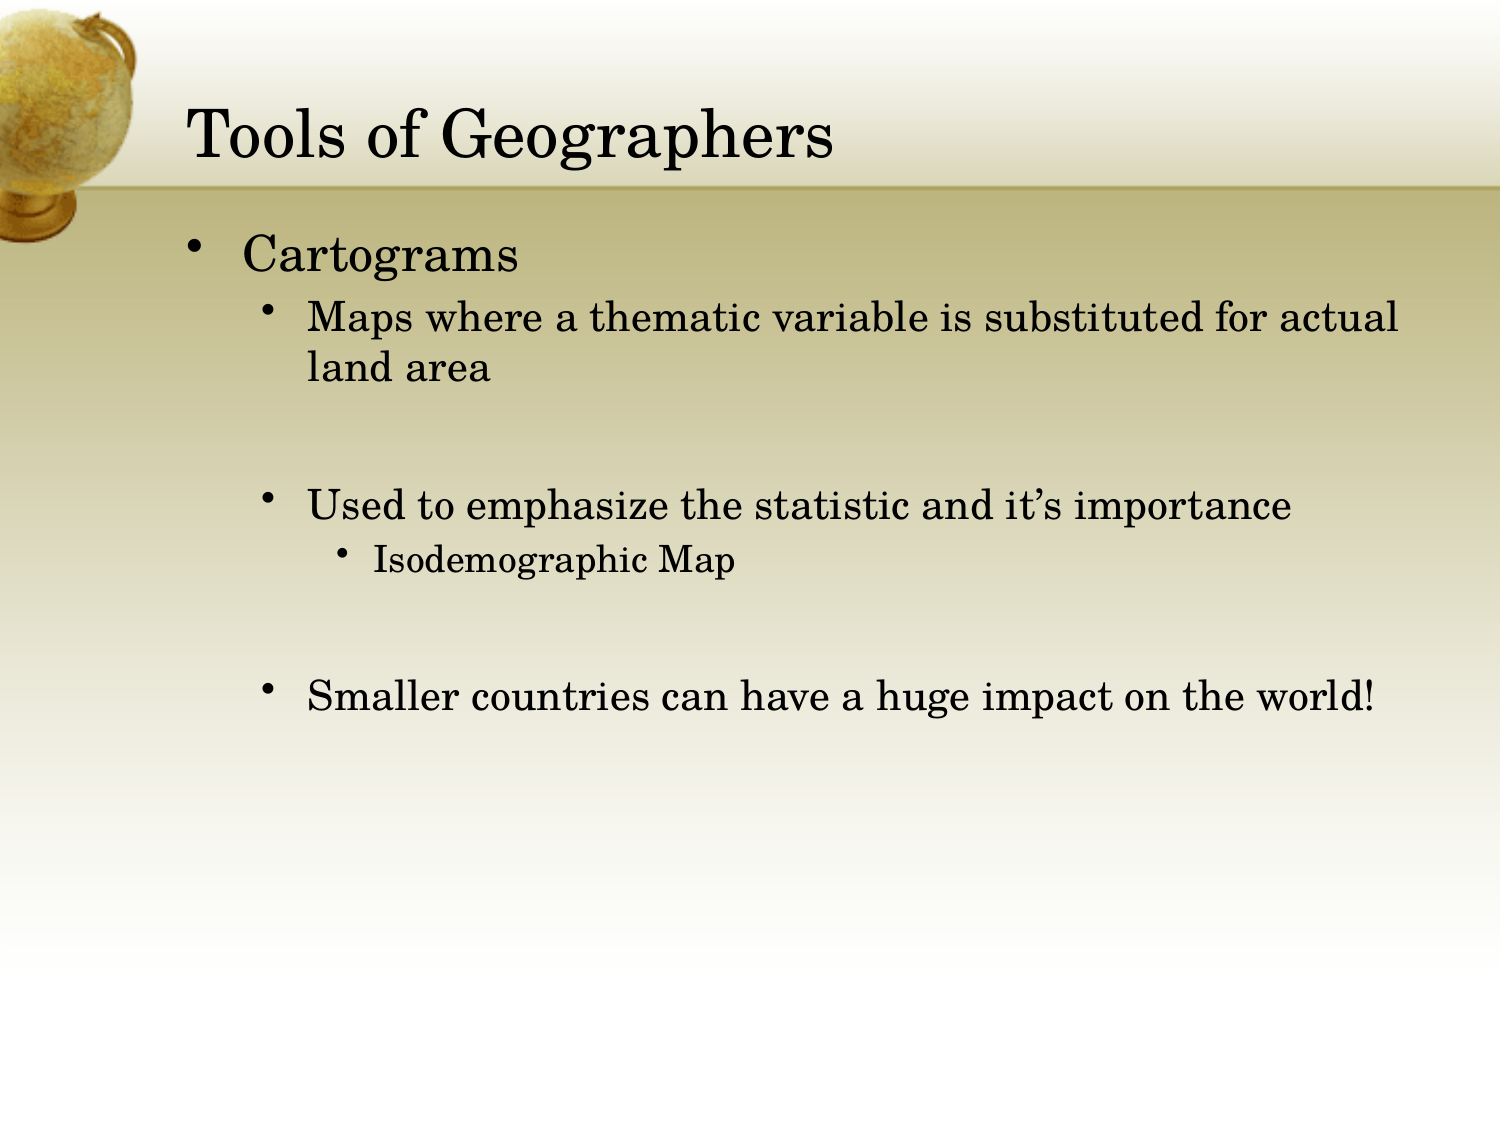

# Tools of Geographers
Cartograms
Maps where a thematic variable is substituted for actual land area

Used to emphasize the statistic and it’s importance
Isodemographic Map

Smaller countries can have a huge impact on the world!